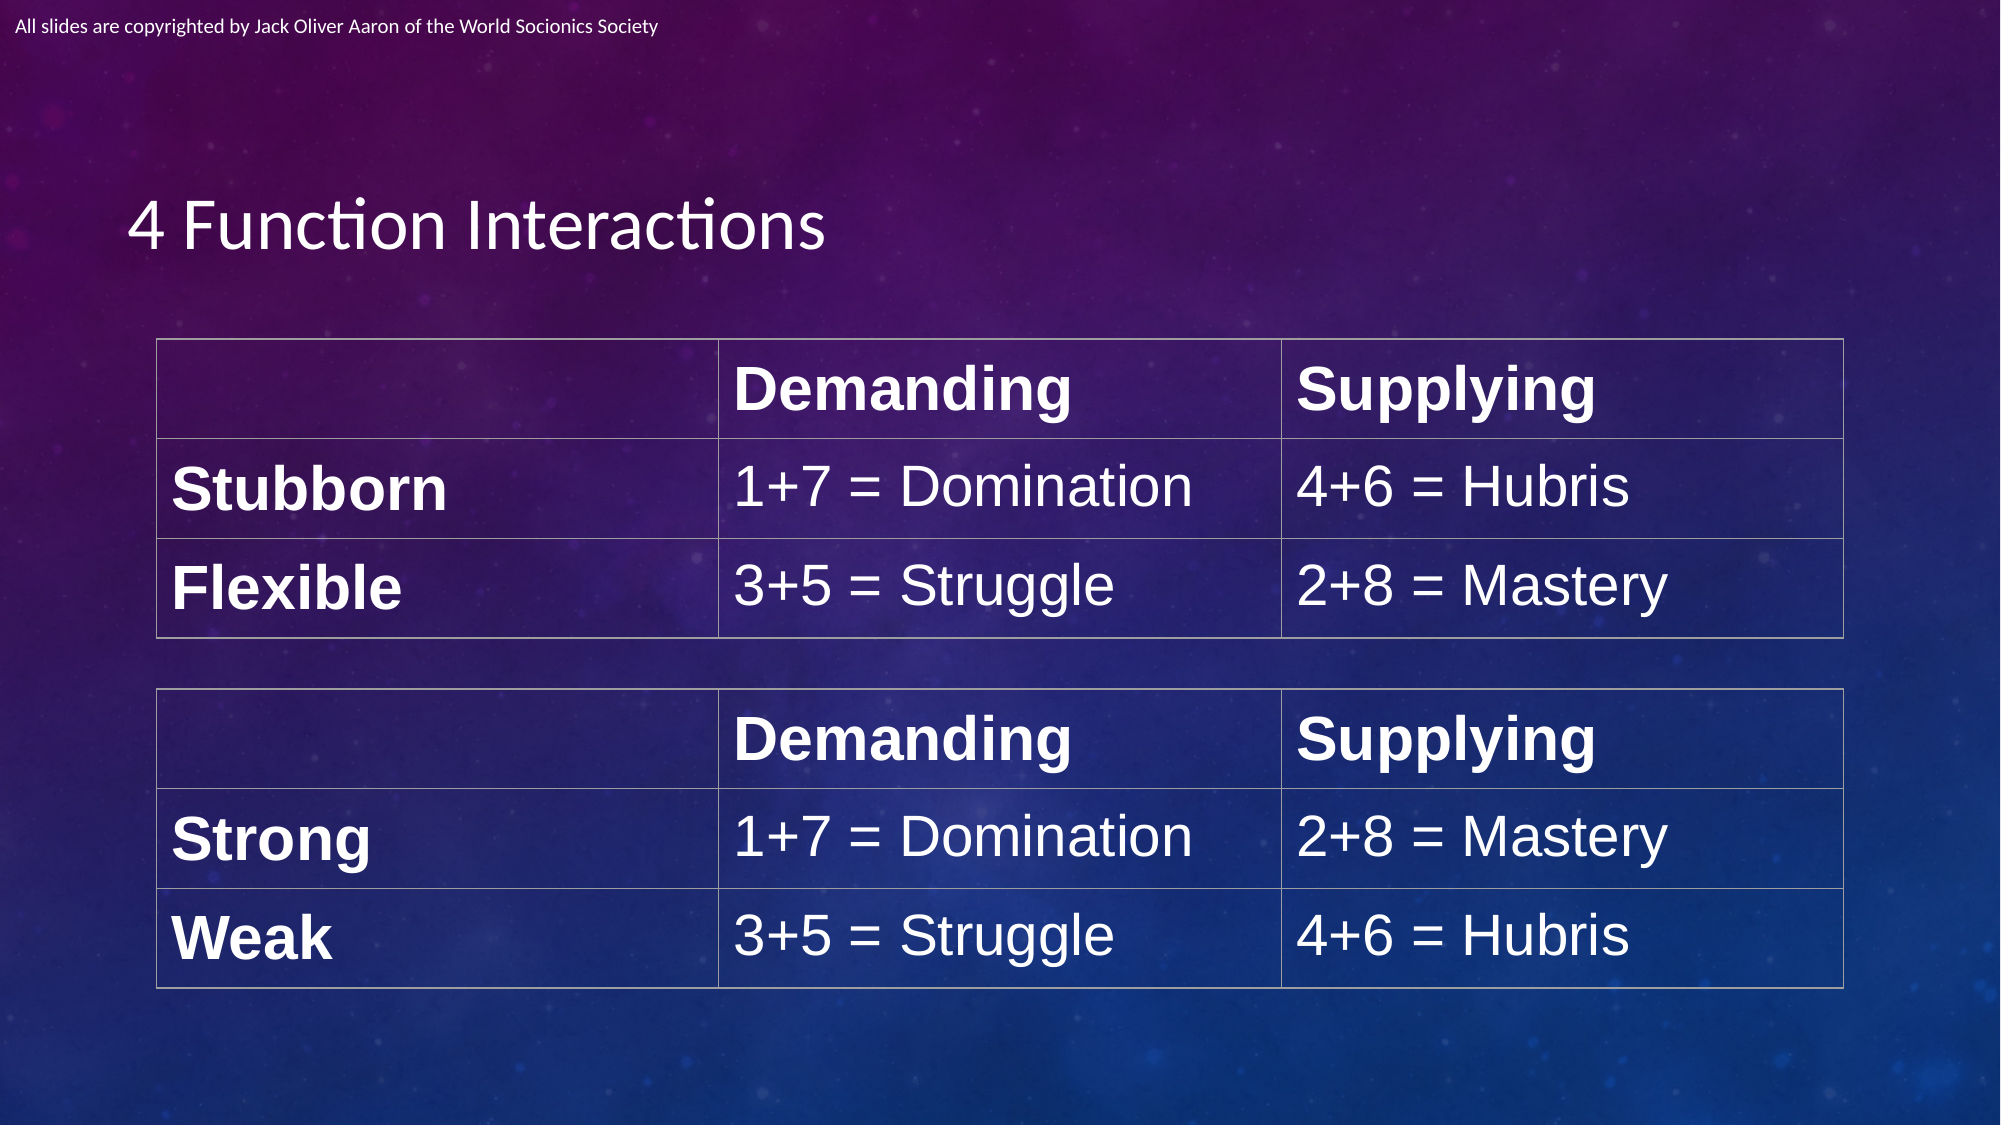

All slides are copyrighted by Jack Oliver Aaron of the World Socionics Society
# 4 Function Interactions
|  | Demanding | Supplying |
| --- | --- | --- |
| Stubborn | 1+7 = Domination | 4+6 = Hubris |
| Flexible | 3+5 = Struggle | 2+8 = Mastery |
|  | Demanding | Supplying |
| --- | --- | --- |
| Strong | 1+7 = Domination | 2+8 = Mastery |
| Weak | 3+5 = Struggle | 4+6 = Hubris |